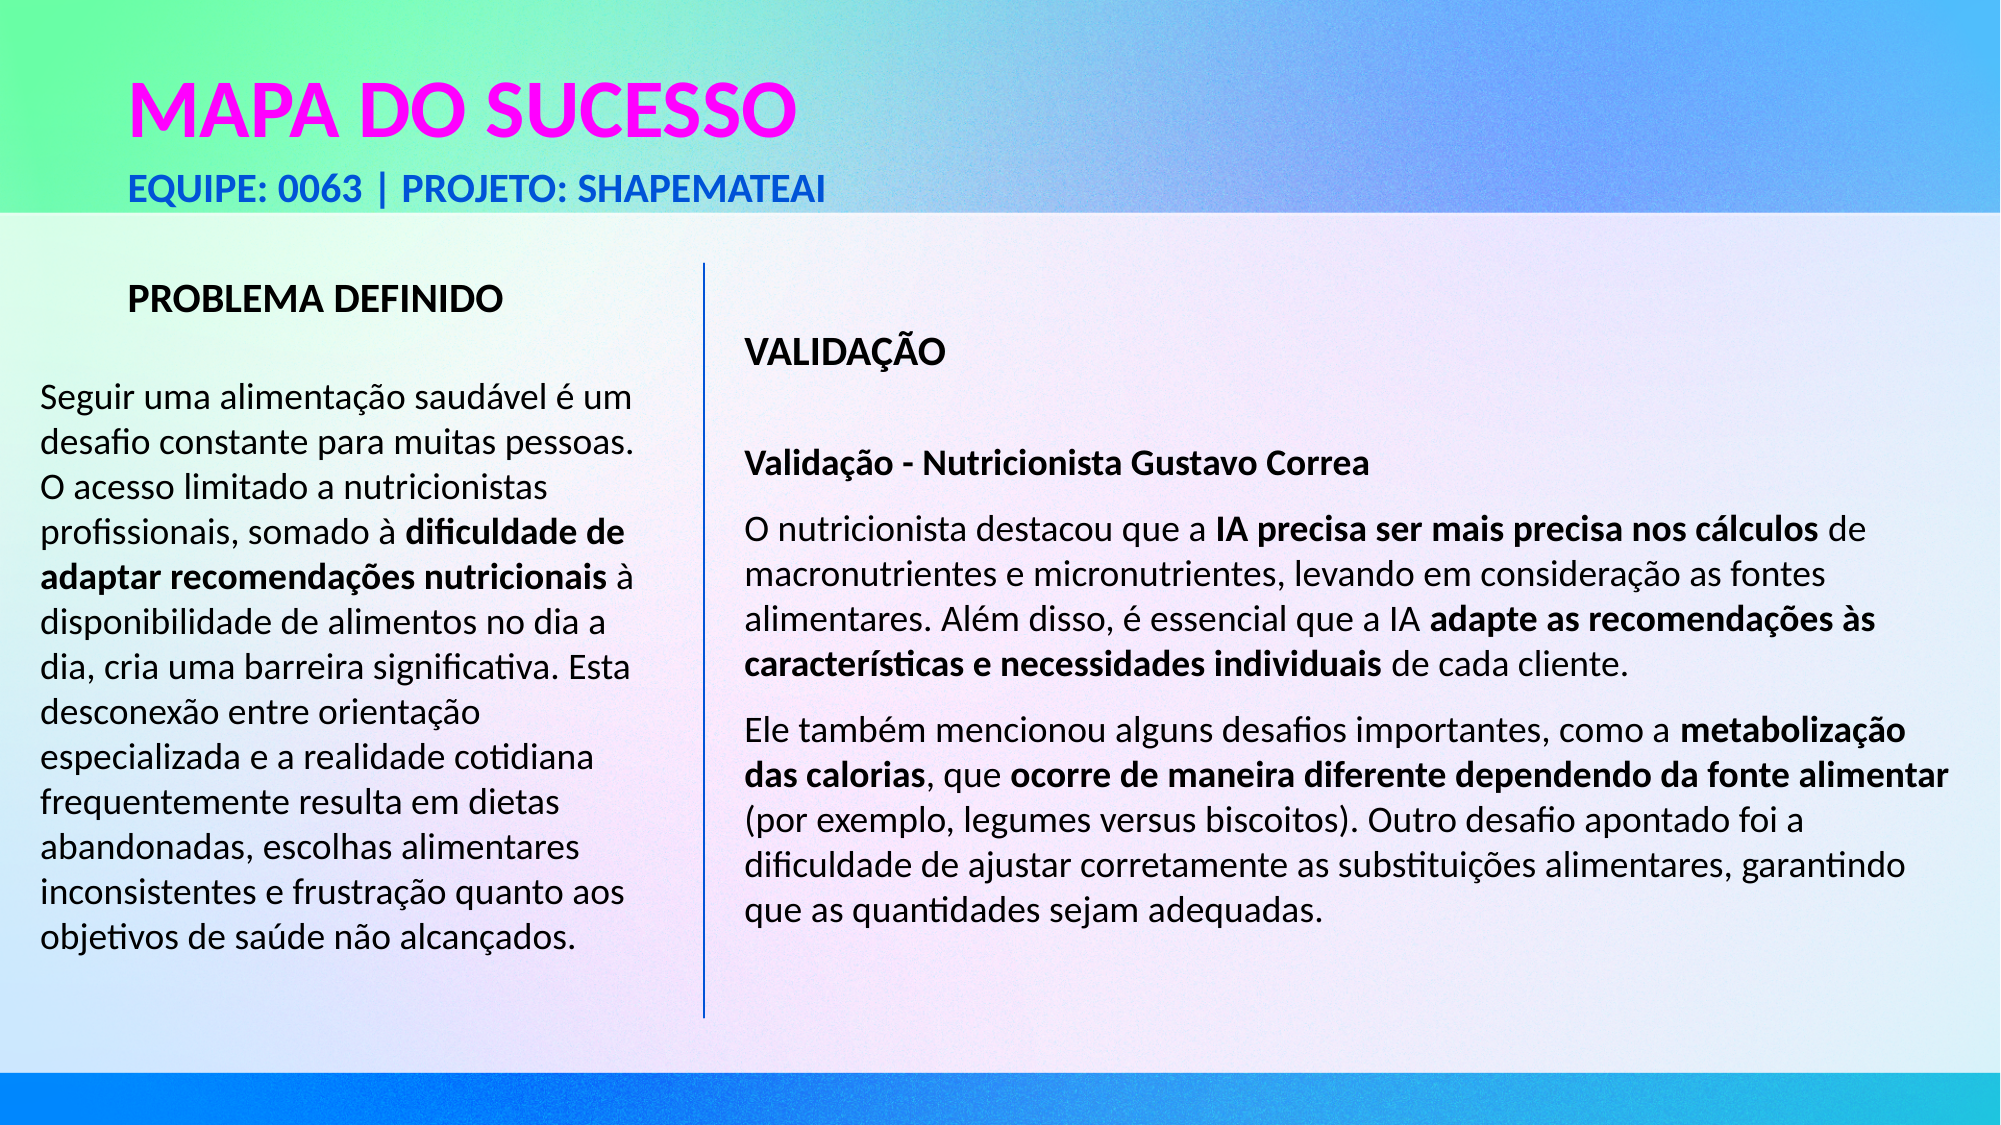

# Equipe: 0063 | Projeto: shapemateai
PROBLEMA DEFINIDO
VALIDAÇÃO
Seguir uma alimentação saudável é um desafio constante para muitas pessoas. O acesso limitado a nutricionistas profissionais, somado à dificuldade de adaptar recomendações nutricionais à disponibilidade de alimentos no dia a dia, cria uma barreira significativa. Esta desconexão entre orientação especializada e a realidade cotidiana frequentemente resulta em dietas abandonadas, escolhas alimentares inconsistentes e frustração quanto aos objetivos de saúde não alcançados.
Validação - Nutricionista Gustavo Correa
O nutricionista destacou que a IA precisa ser mais precisa nos cálculos de macronutrientes e micronutrientes, levando em consideração as fontes alimentares. Além disso, é essencial que a IA adapte as recomendações às características e necessidades individuais de cada cliente.
Ele também mencionou alguns desafios importantes, como a metabolização das calorias, que ocorre de maneira diferente dependendo da fonte alimentar (por exemplo, legumes versus biscoitos). Outro desafio apontado foi a dificuldade de ajustar corretamente as substituições alimentares, garantindo que as quantidades sejam adequadas.